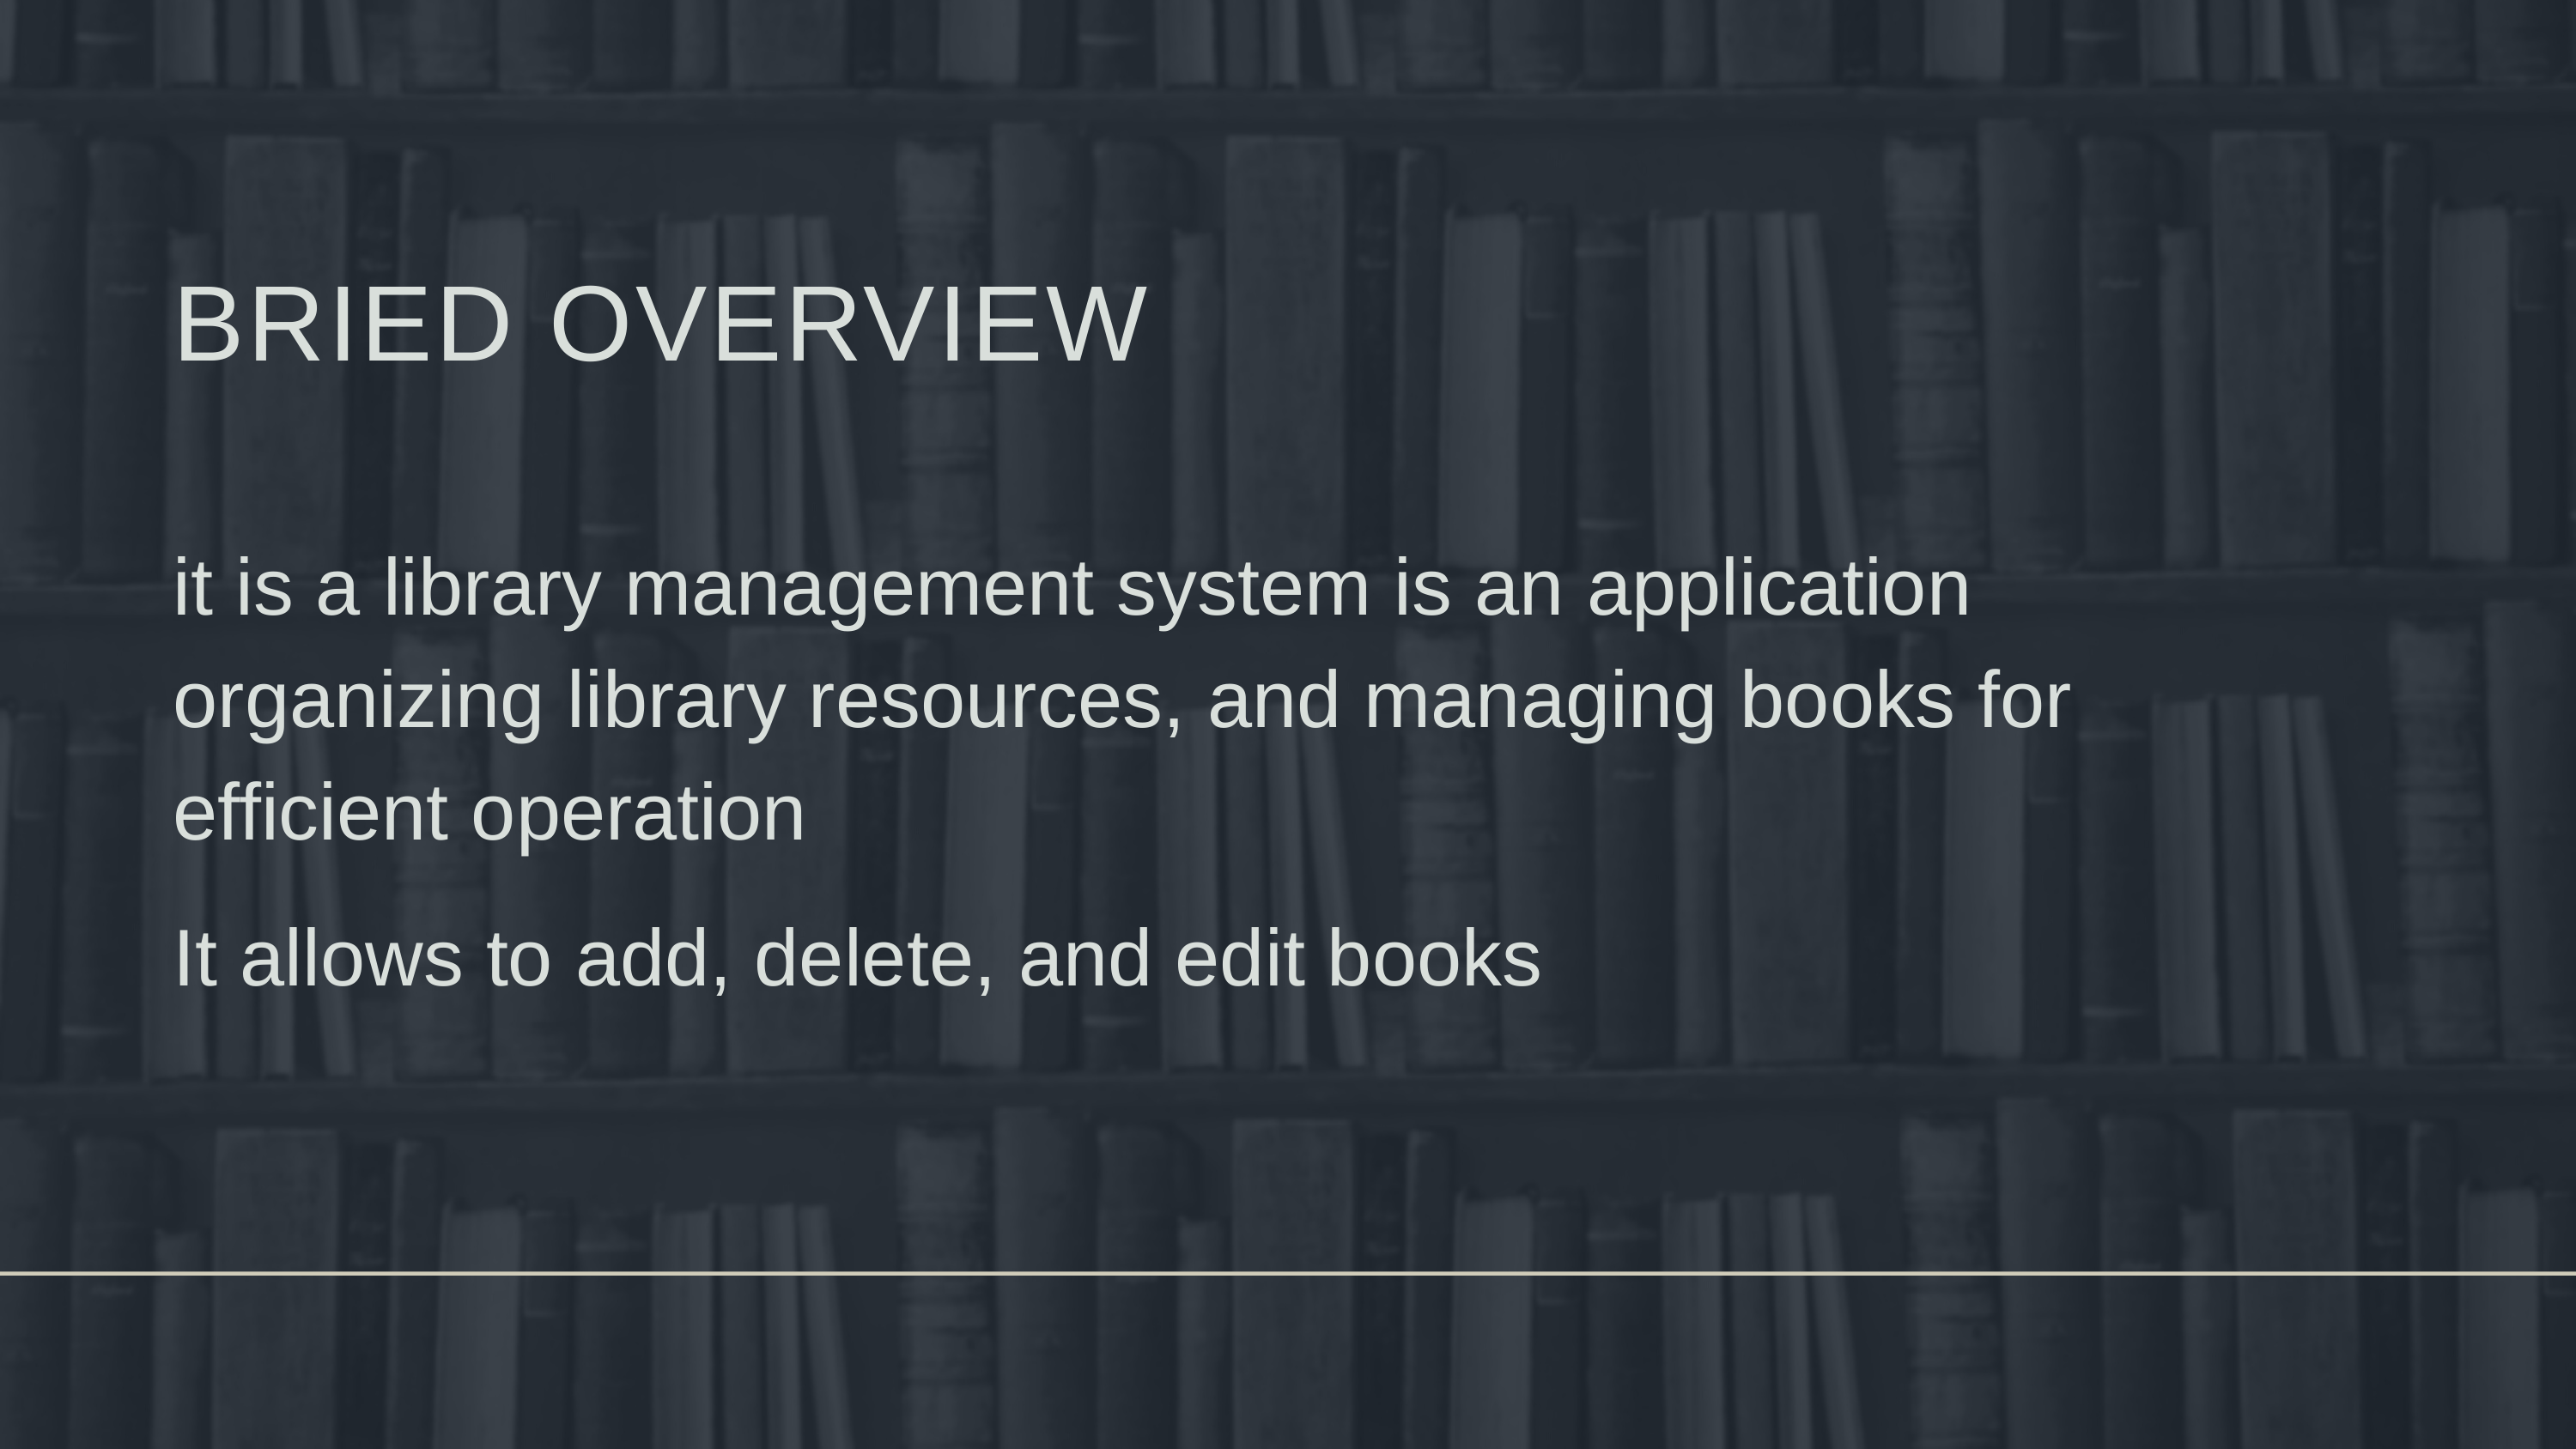

BRIED OVERVIEW
it is a library management system is an application organizing library resources, and managing books for efficient operation
It allows to add, delete, and edit books